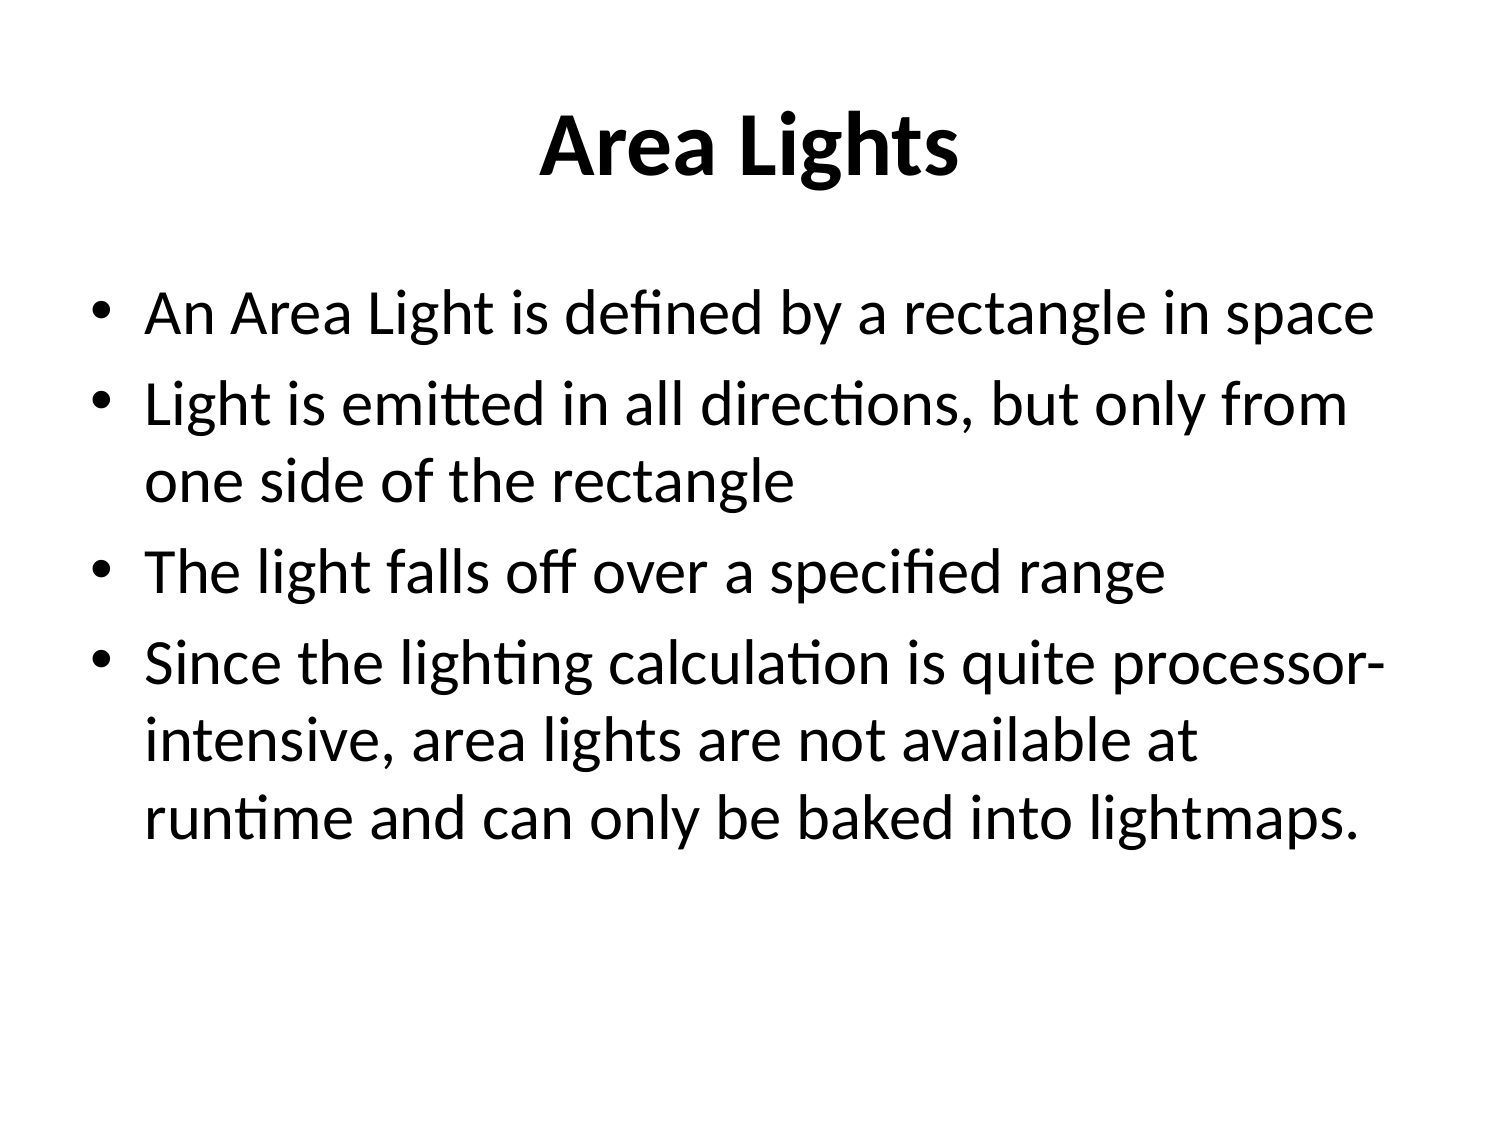

# Area Lights
An Area Light is defined by a rectangle in space
Light is emitted in all directions, but only from one side of the rectangle
The light falls off over a specified range
Since the lighting calculation is quite processor-intensive, area lights are not available at runtime and can only be baked into lightmaps.